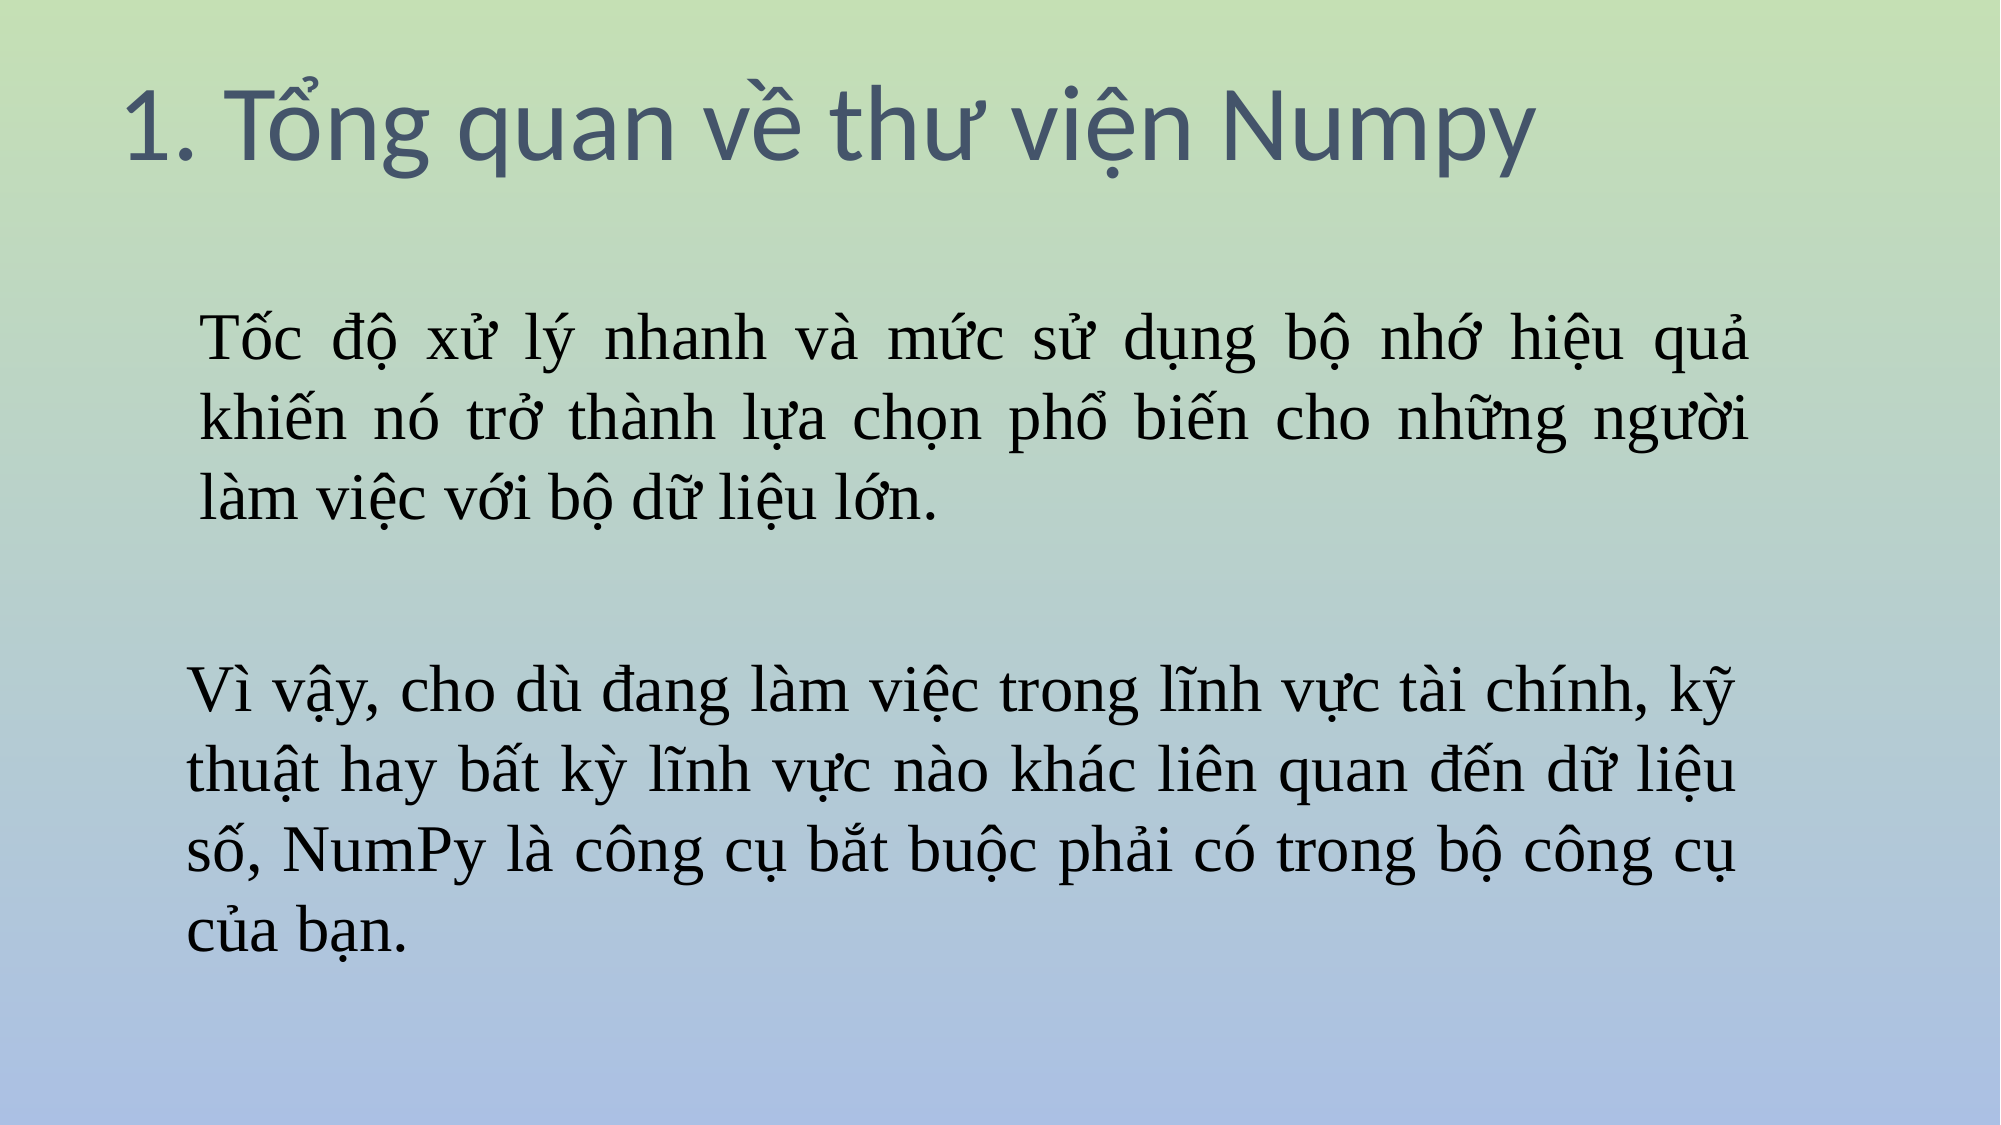

# 1. Tổng quan về thư viện Numpy
Tốc độ xử lý nhanh và mức sử dụng bộ nhớ hiệu quả khiến nó trở thành lựa chọn phổ biến cho những người làm việc với bộ dữ liệu lớn.
Vì vậy, cho dù đang làm việc trong lĩnh vực tài chính, kỹ thuật hay bất kỳ lĩnh vực nào khác liên quan đến dữ liệu số, NumPy là công cụ bắt buộc phải có trong bộ công cụ của bạn.